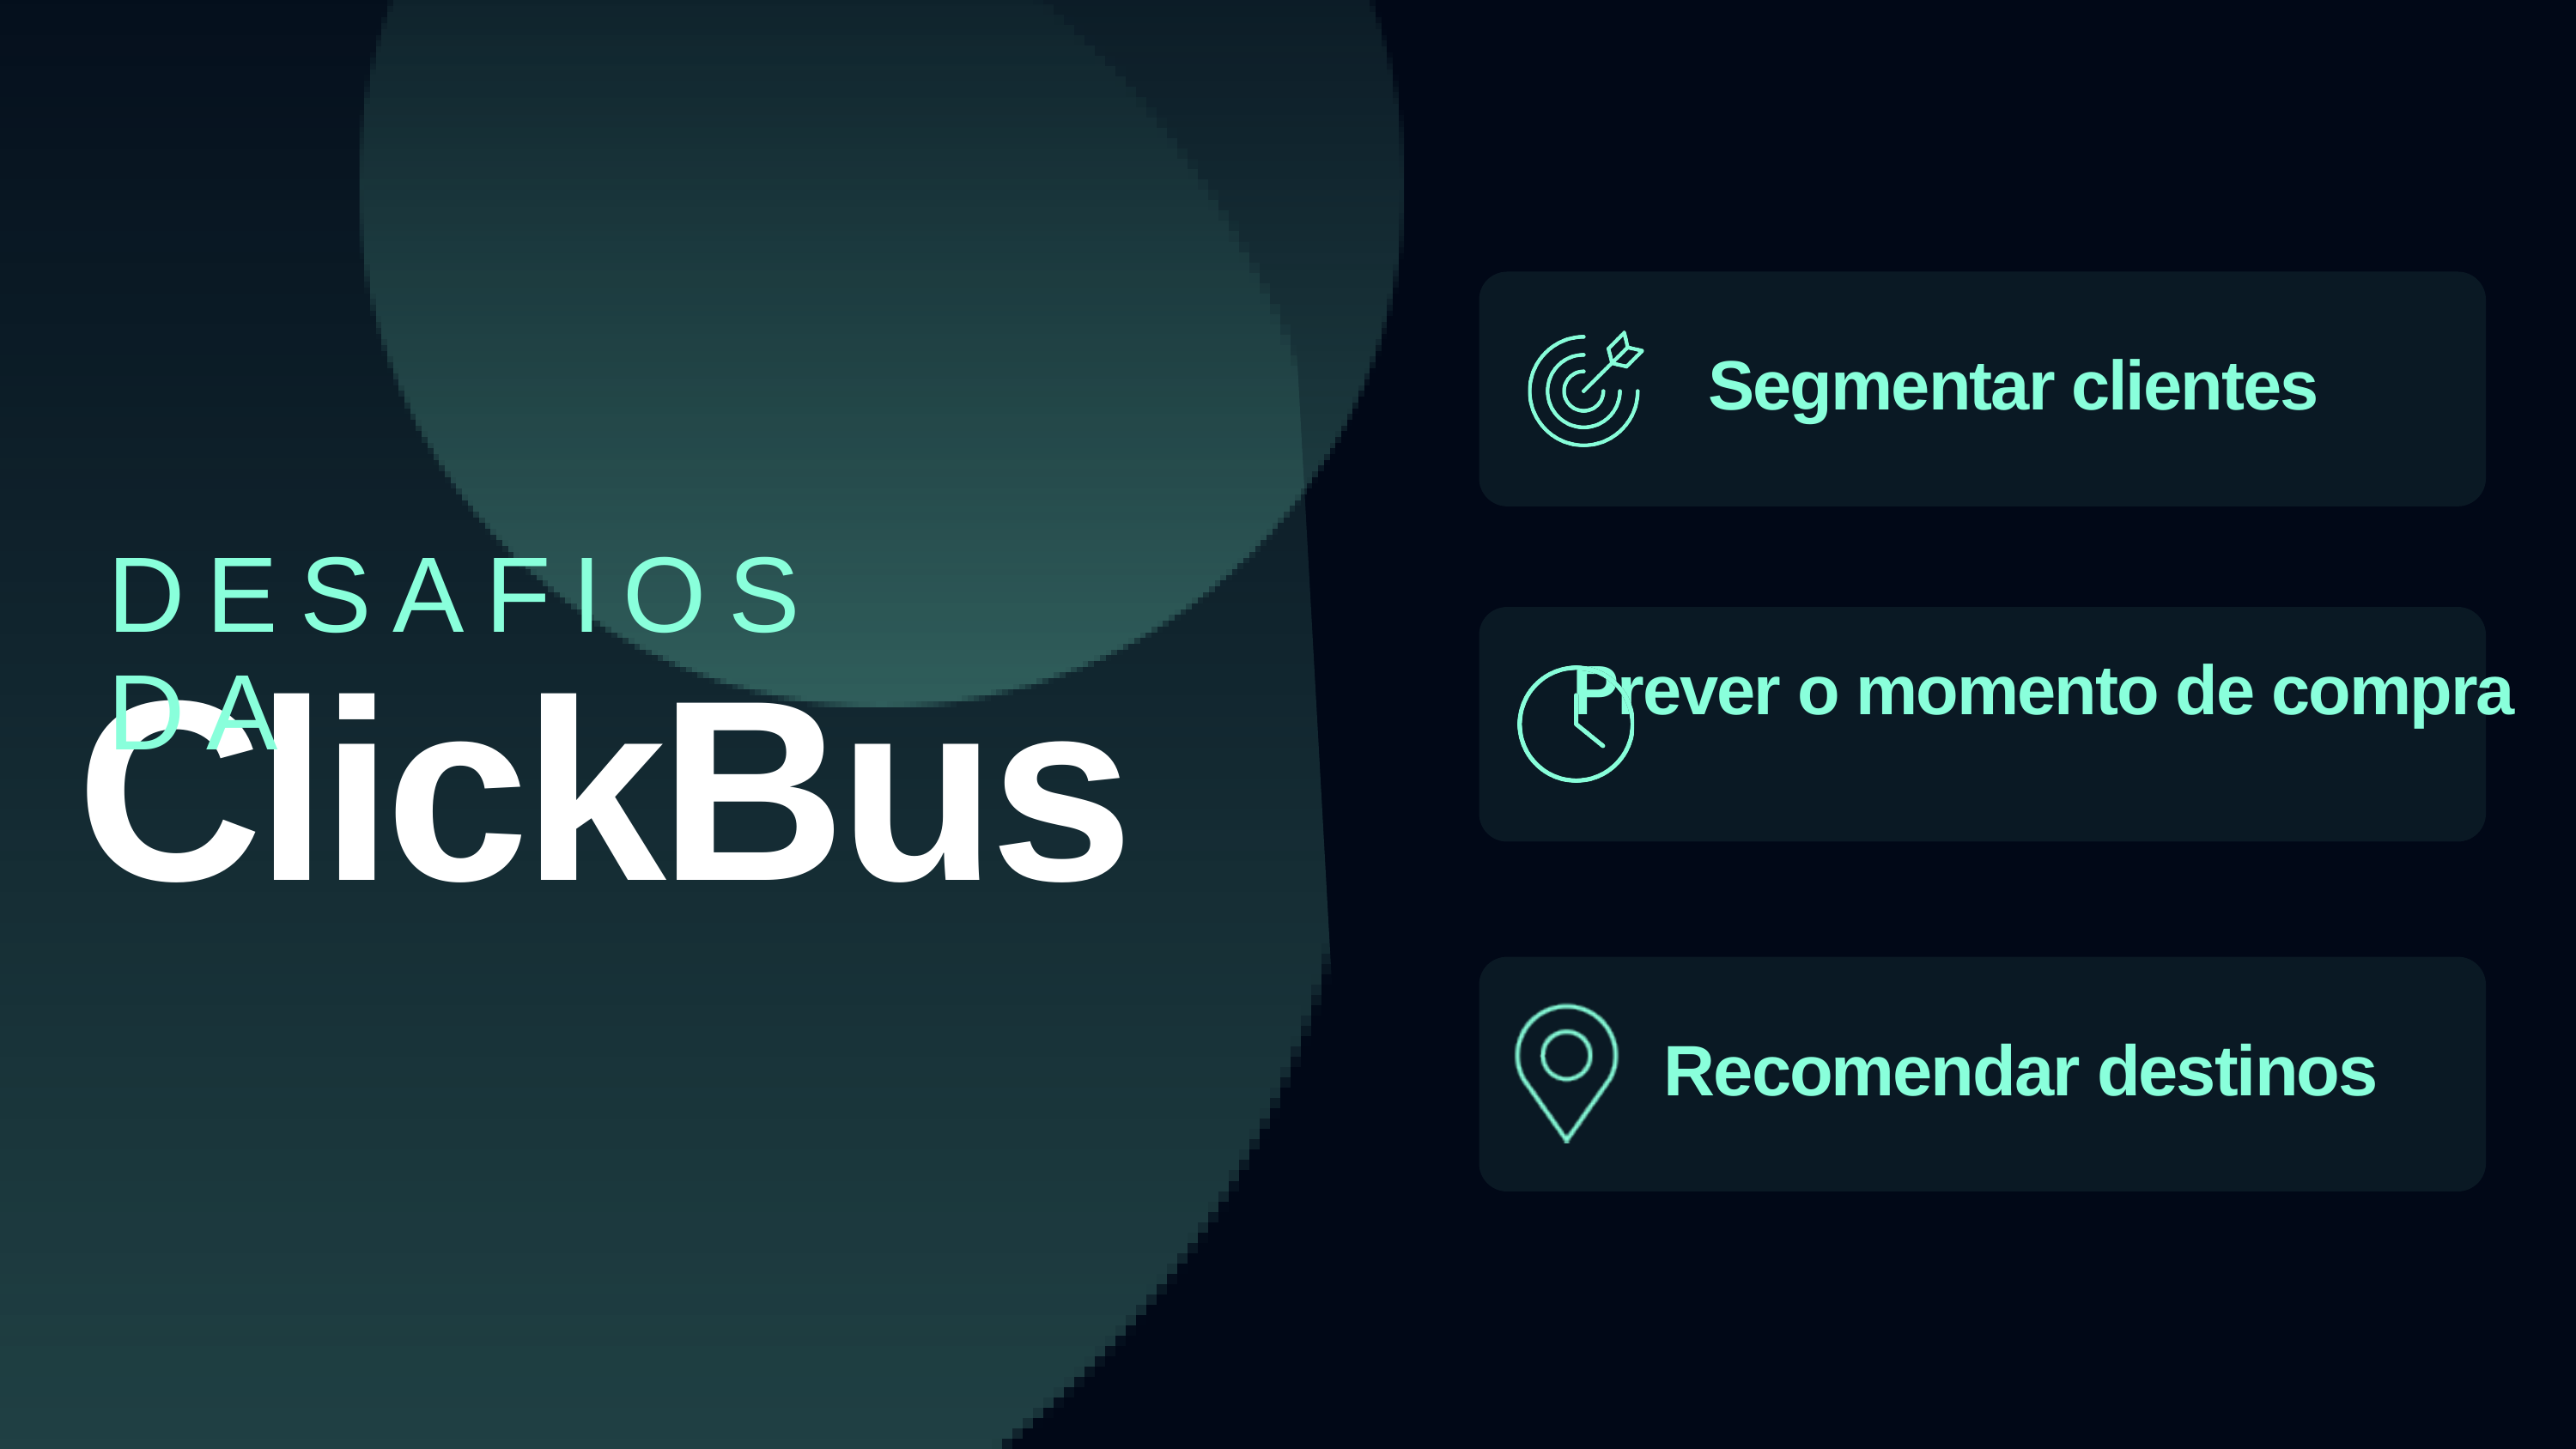

Segmentar clientes
DESAFIOS DA

ClickBus
 Prever o momento de compra

 Recomendar destinos